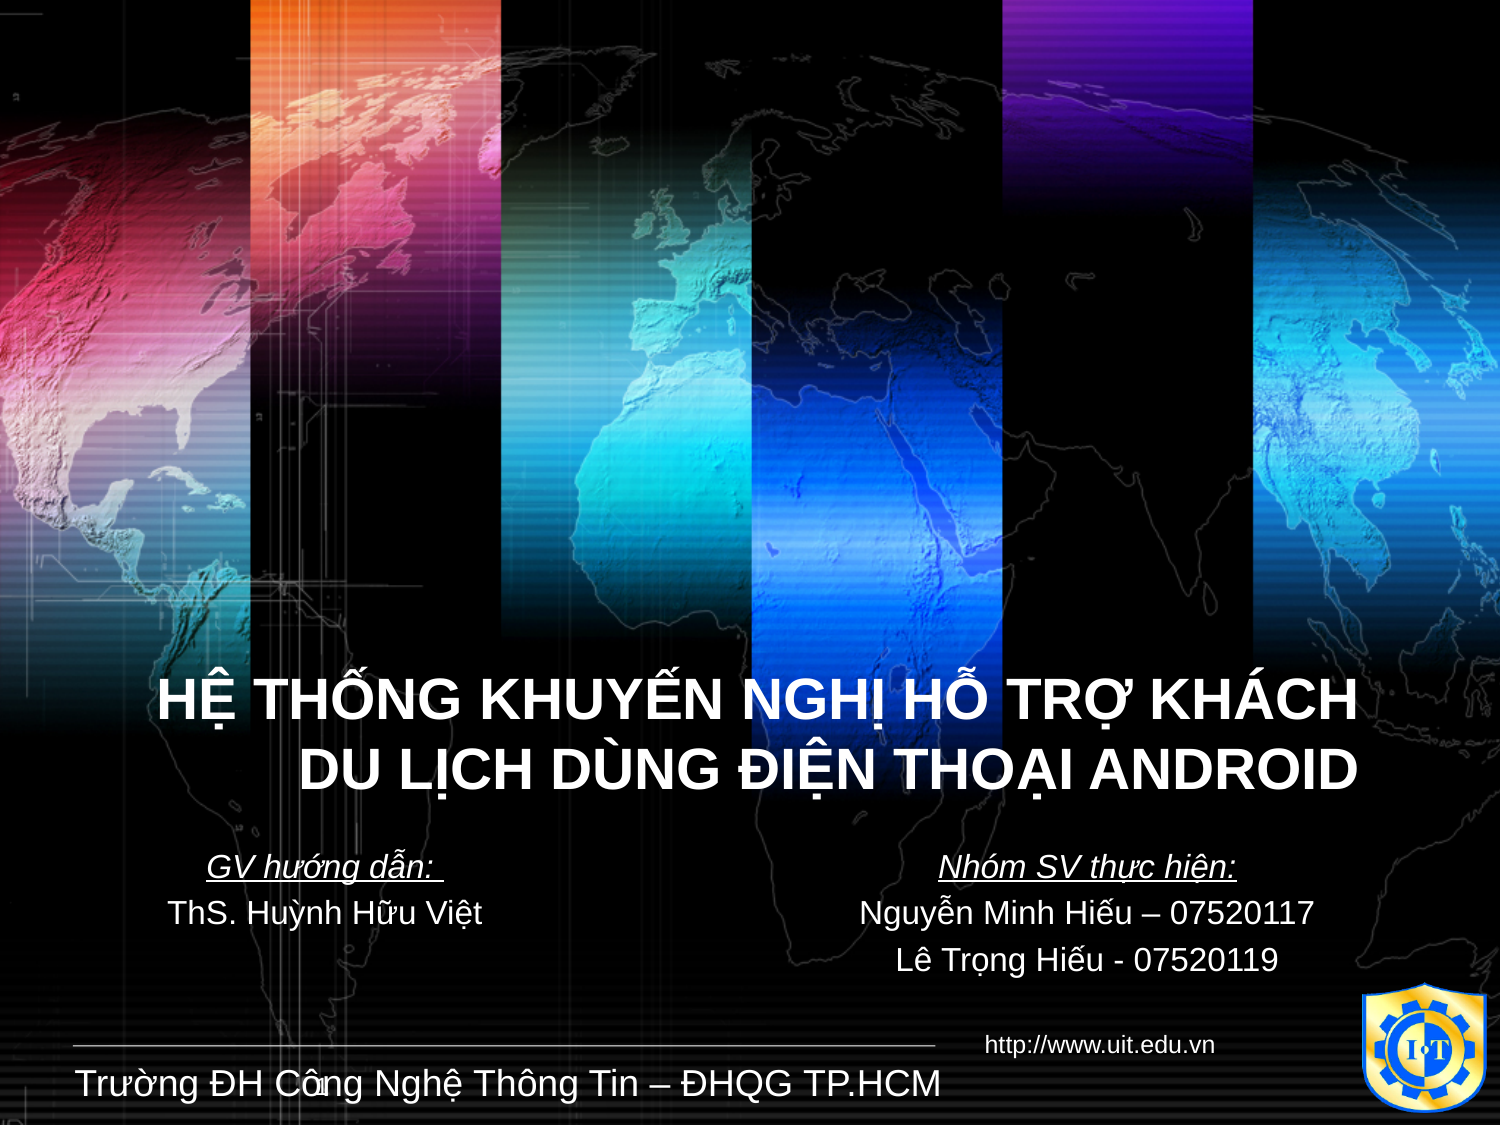

# HỆ THỐNG KHUYẾN NGHỊ HỖ TRỢ KHÁCH DU LỊCH DÙNG ĐIỆN THOẠI ANDROID
GV hướng dẫn:
ThS. Huỳnh Hữu Việt
Nhóm SV thực hiện:
Nguyễn Minh Hiếu – 07520117
Lê Trọng Hiếu - 07520119
http://www.uit.edu.vn
Trường ĐH Công Nghệ Thông Tin – ĐHQG TP.HCM
1